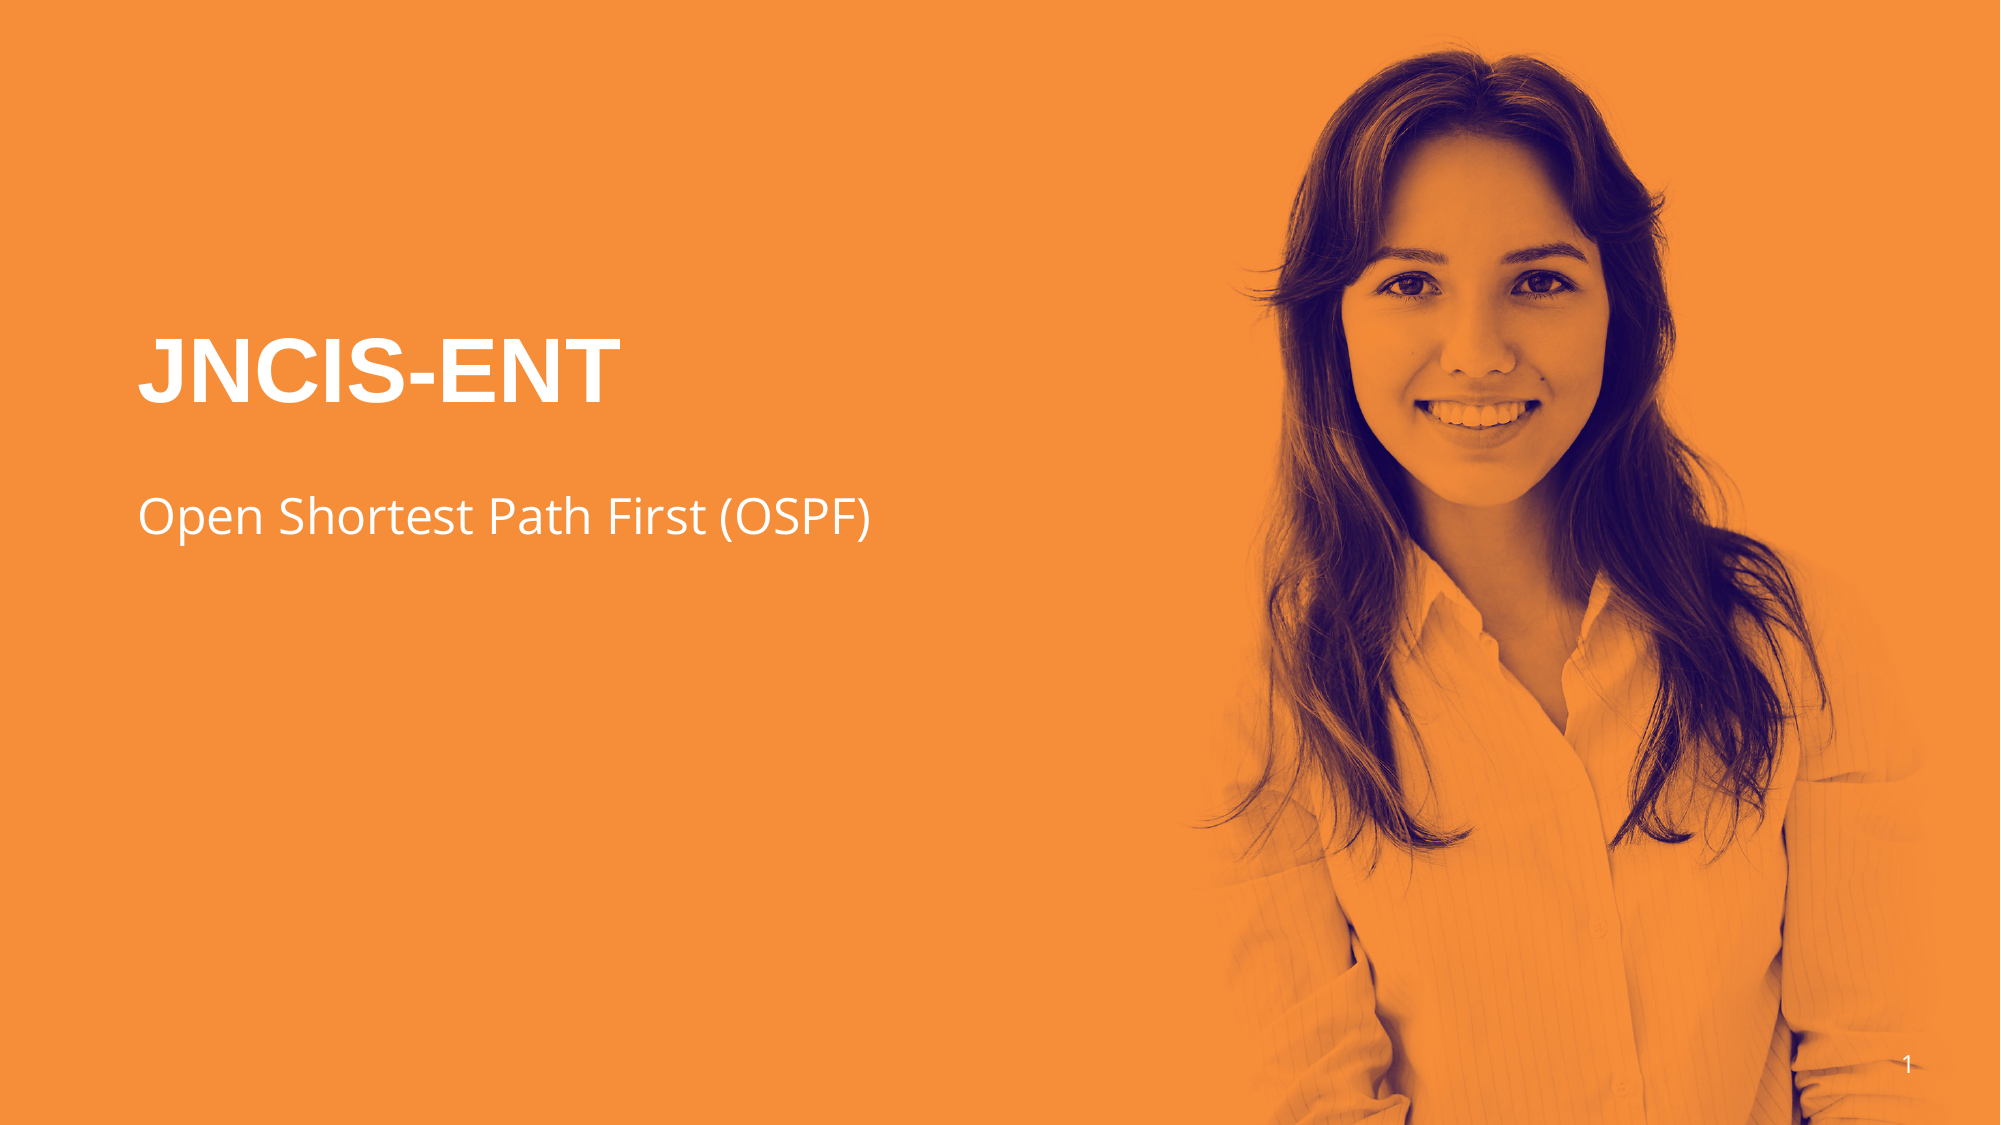

# JNCIS-ENT
Open Shortest Path First (OSPF)

1